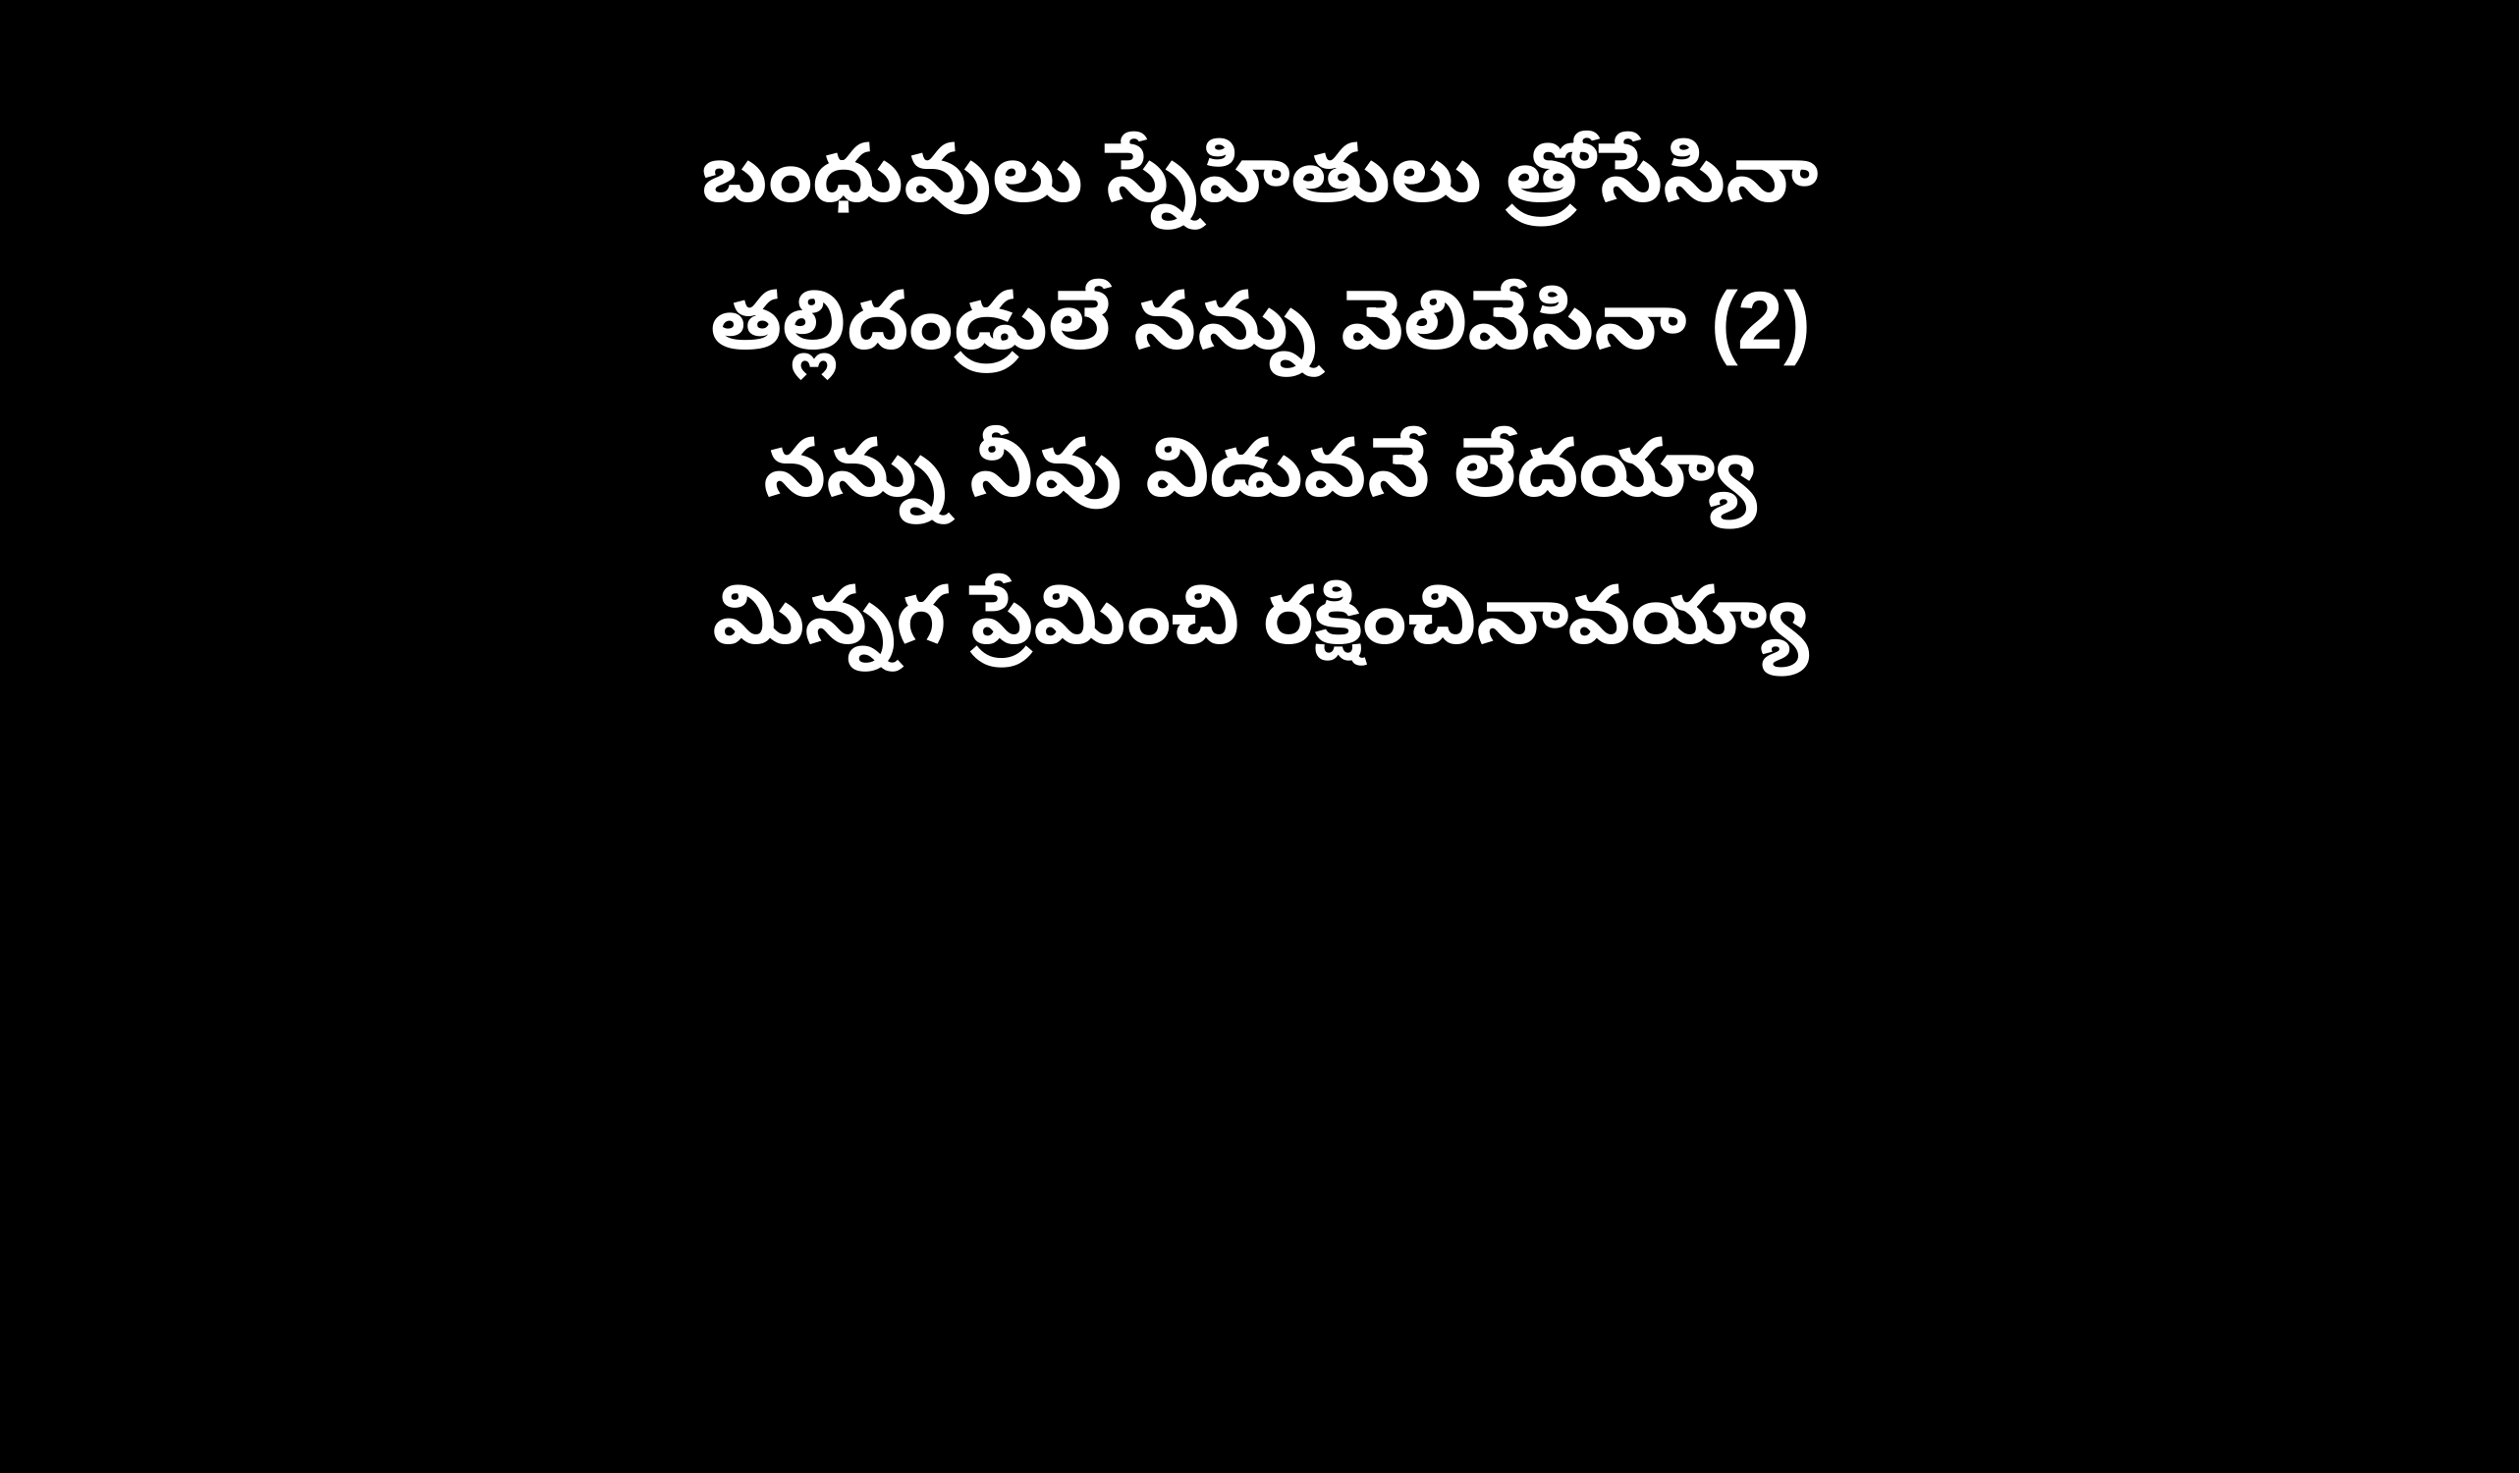

బంధువులు స్నేహితులు త్రోసేసినా
తల్లిదండ్రులే నన్ను వెలివేసినా (2)
నన్ను నీవు విడువనే లేదయ్యా
మిన్నగ ప్రేమించి రక్షించినావయ్యా